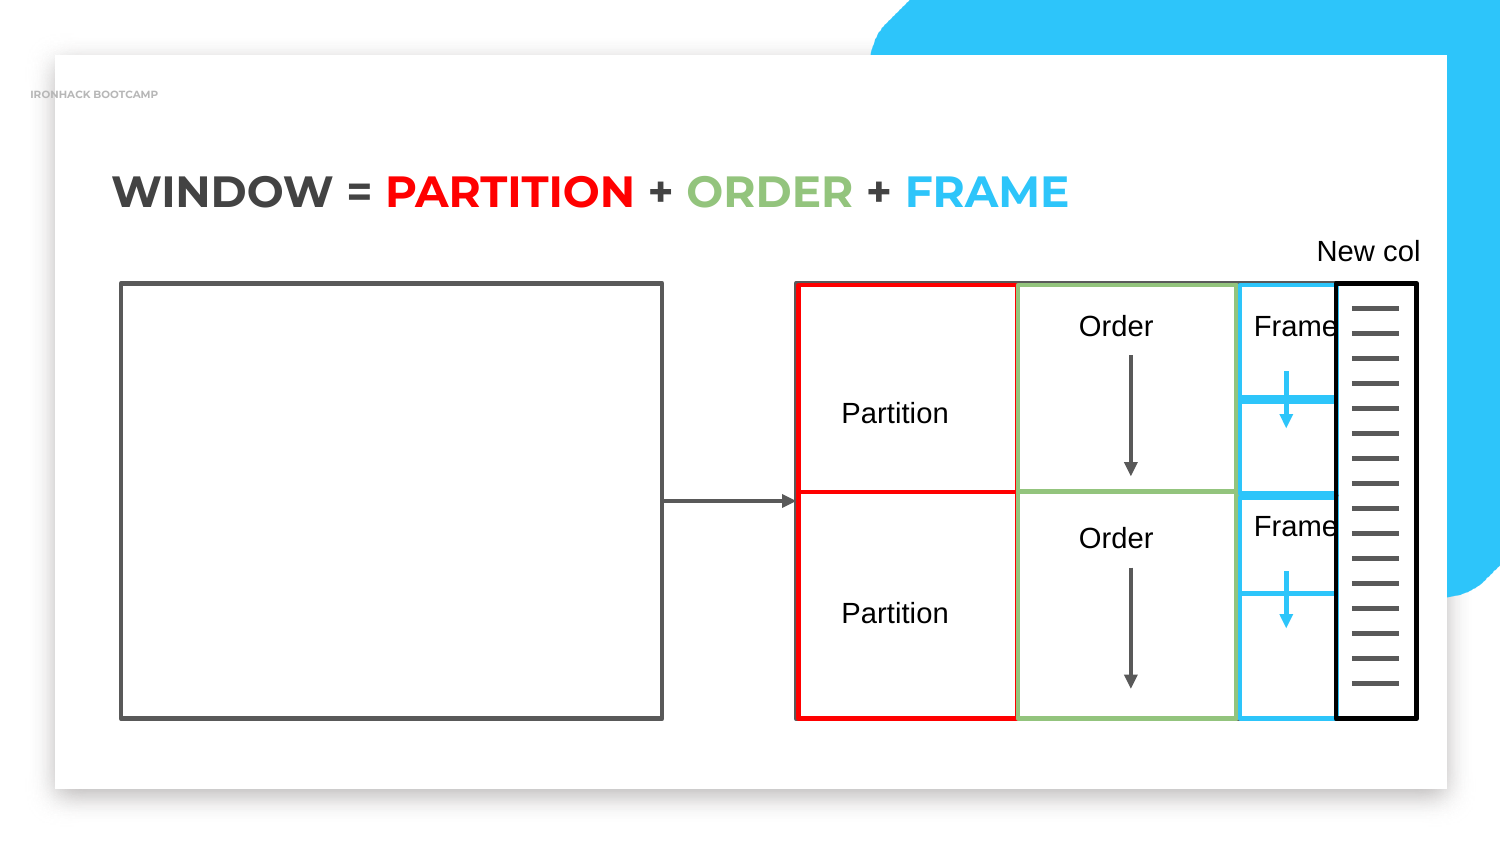

IRONHACK BOOTCAMP
WINDOW = PARTITION + ORDER + FRAME
New col

Order
Frame
Partition

Frame

Order
Partition